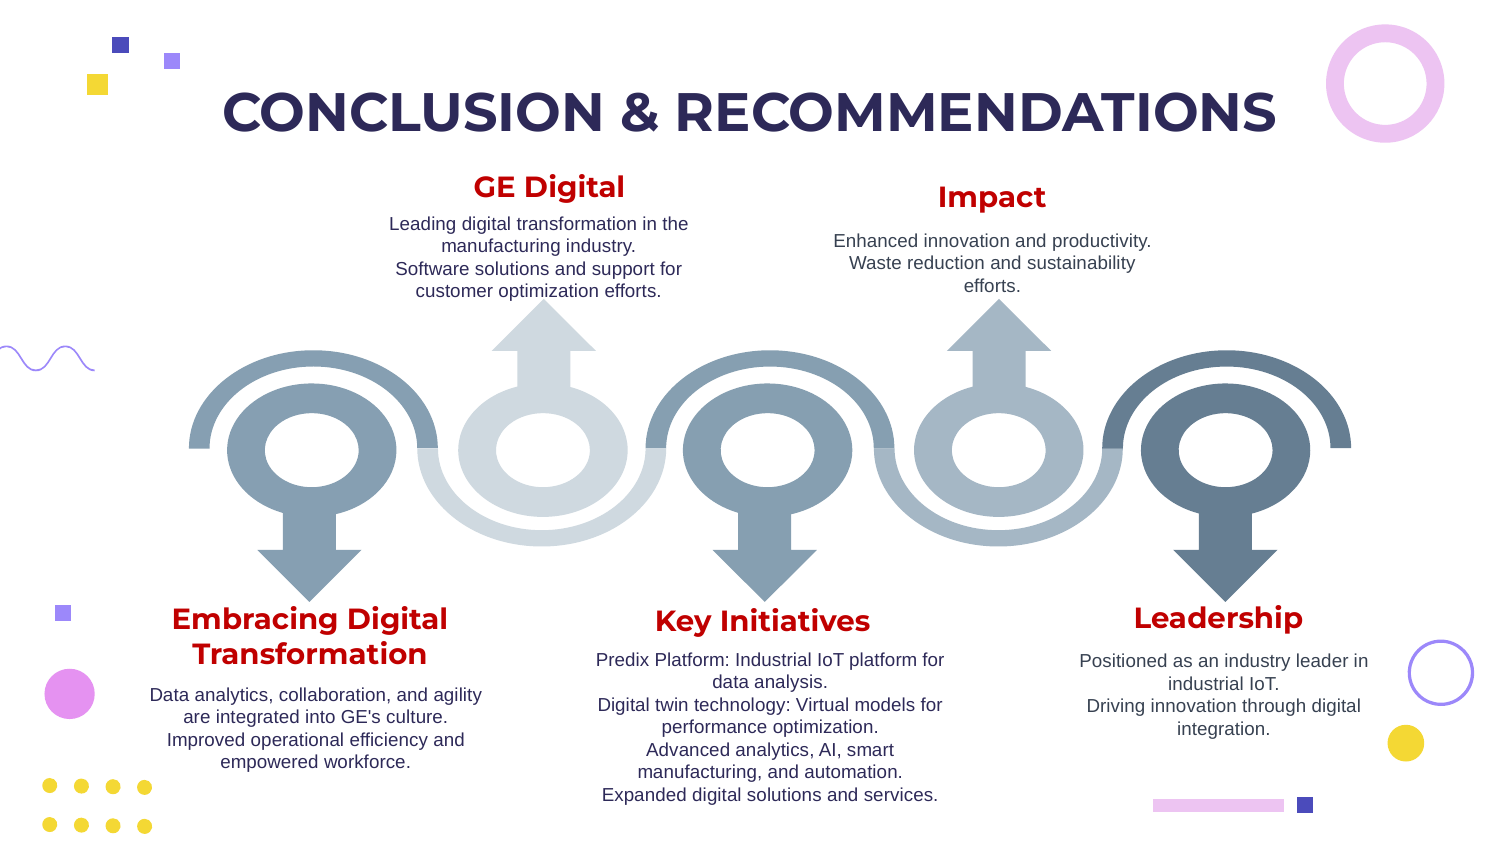

# CONCLUSION & RECOMMENDATIONS
GE Digital
Impact
Leading digital transformation in the manufacturing industry.
Software solutions and support for customer optimization efforts.

Enhanced innovation and productivity.
Waste reduction and sustainability efforts.

Leadership
Key Initiatives
Embracing Digital Transformation
Predix Platform: Industrial IoT platform for data analysis.
Digital twin technology: Virtual models for performance optimization.
Advanced analytics, AI, smart manufacturing, and automation.
Expanded digital solutions and services.

Positioned as an industry leader in industrial IoT.
Driving innovation through digital integration.

Data analytics, collaboration, and agility are integrated into GE's culture.
Improved operational efficiency and empowered workforce.